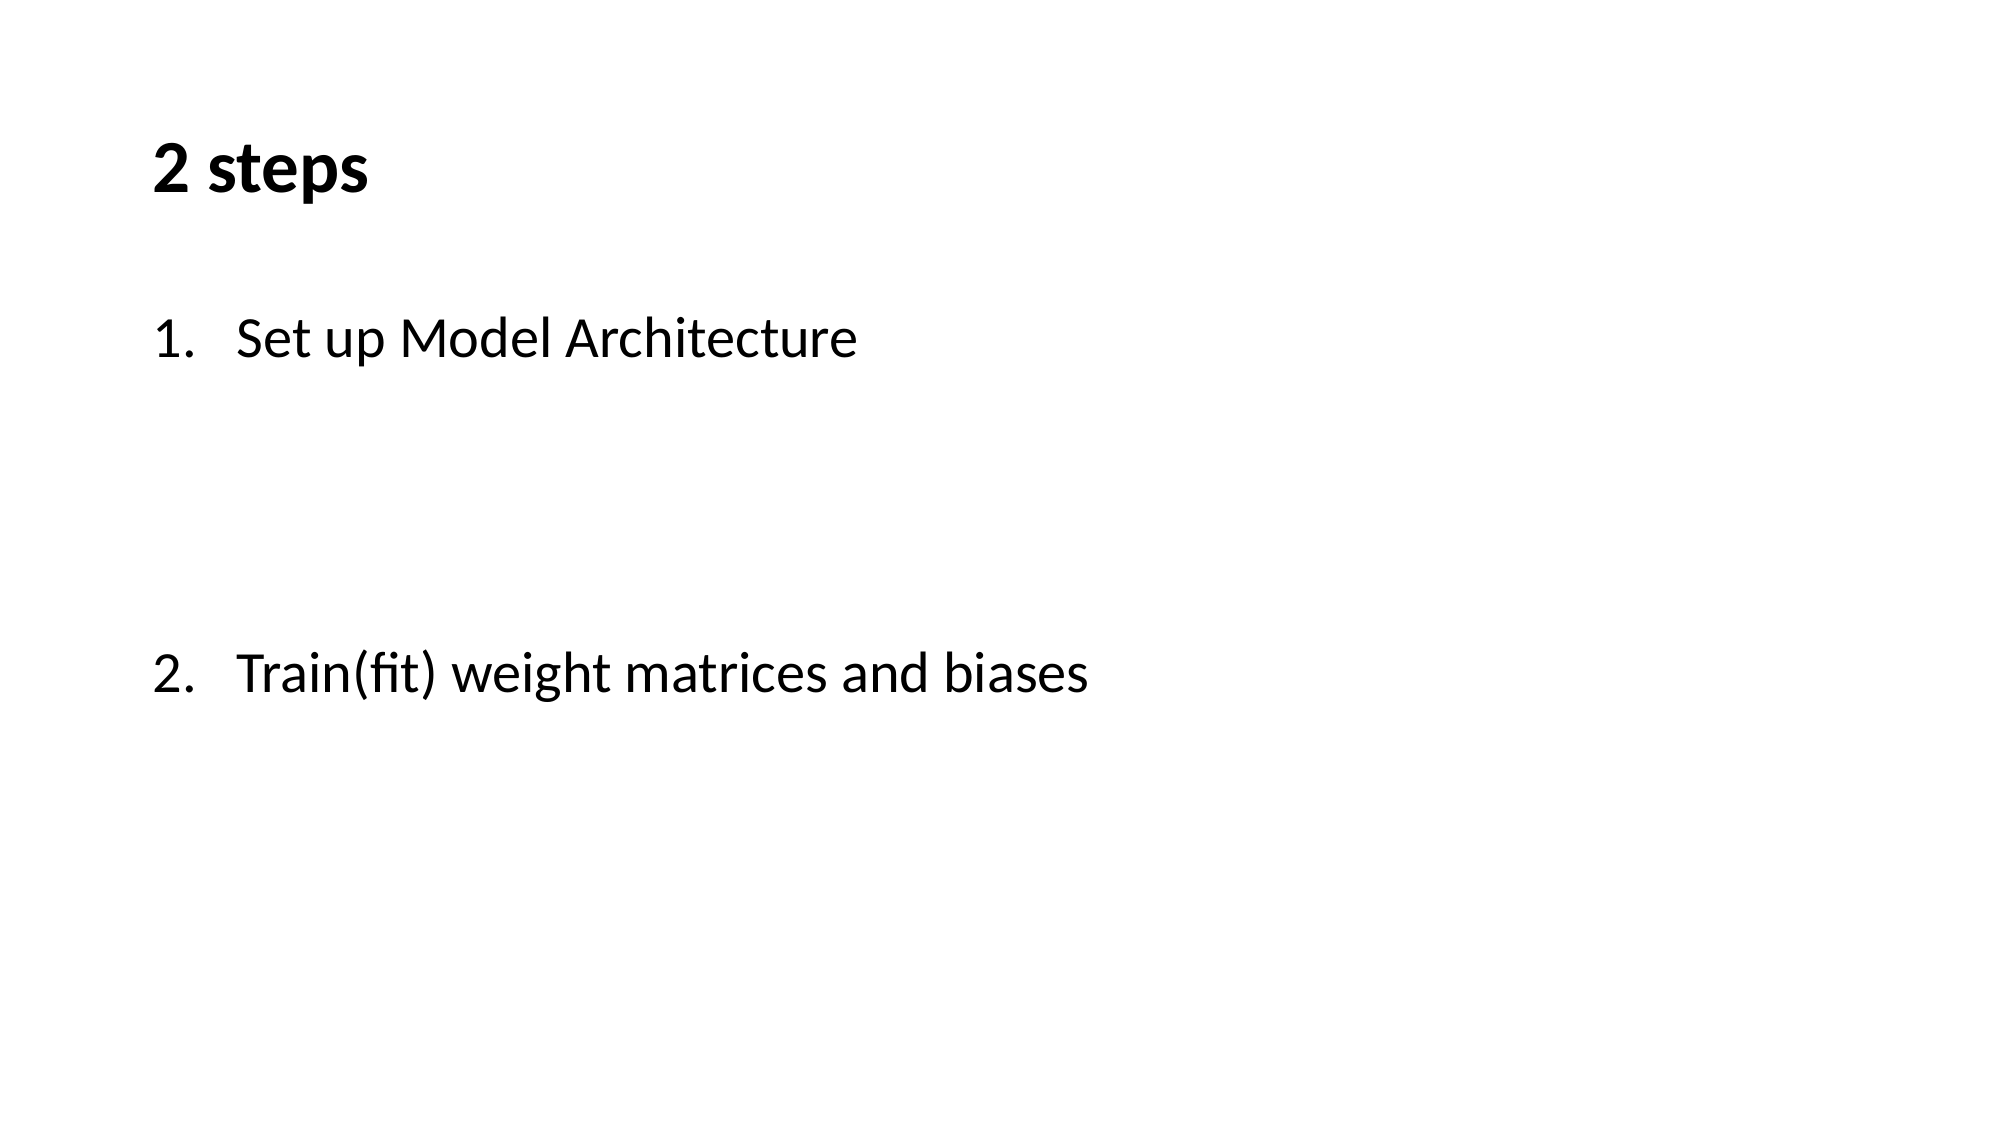

# 2 steps
Set up Model Architecture

Train(fit) weight matrices and biases